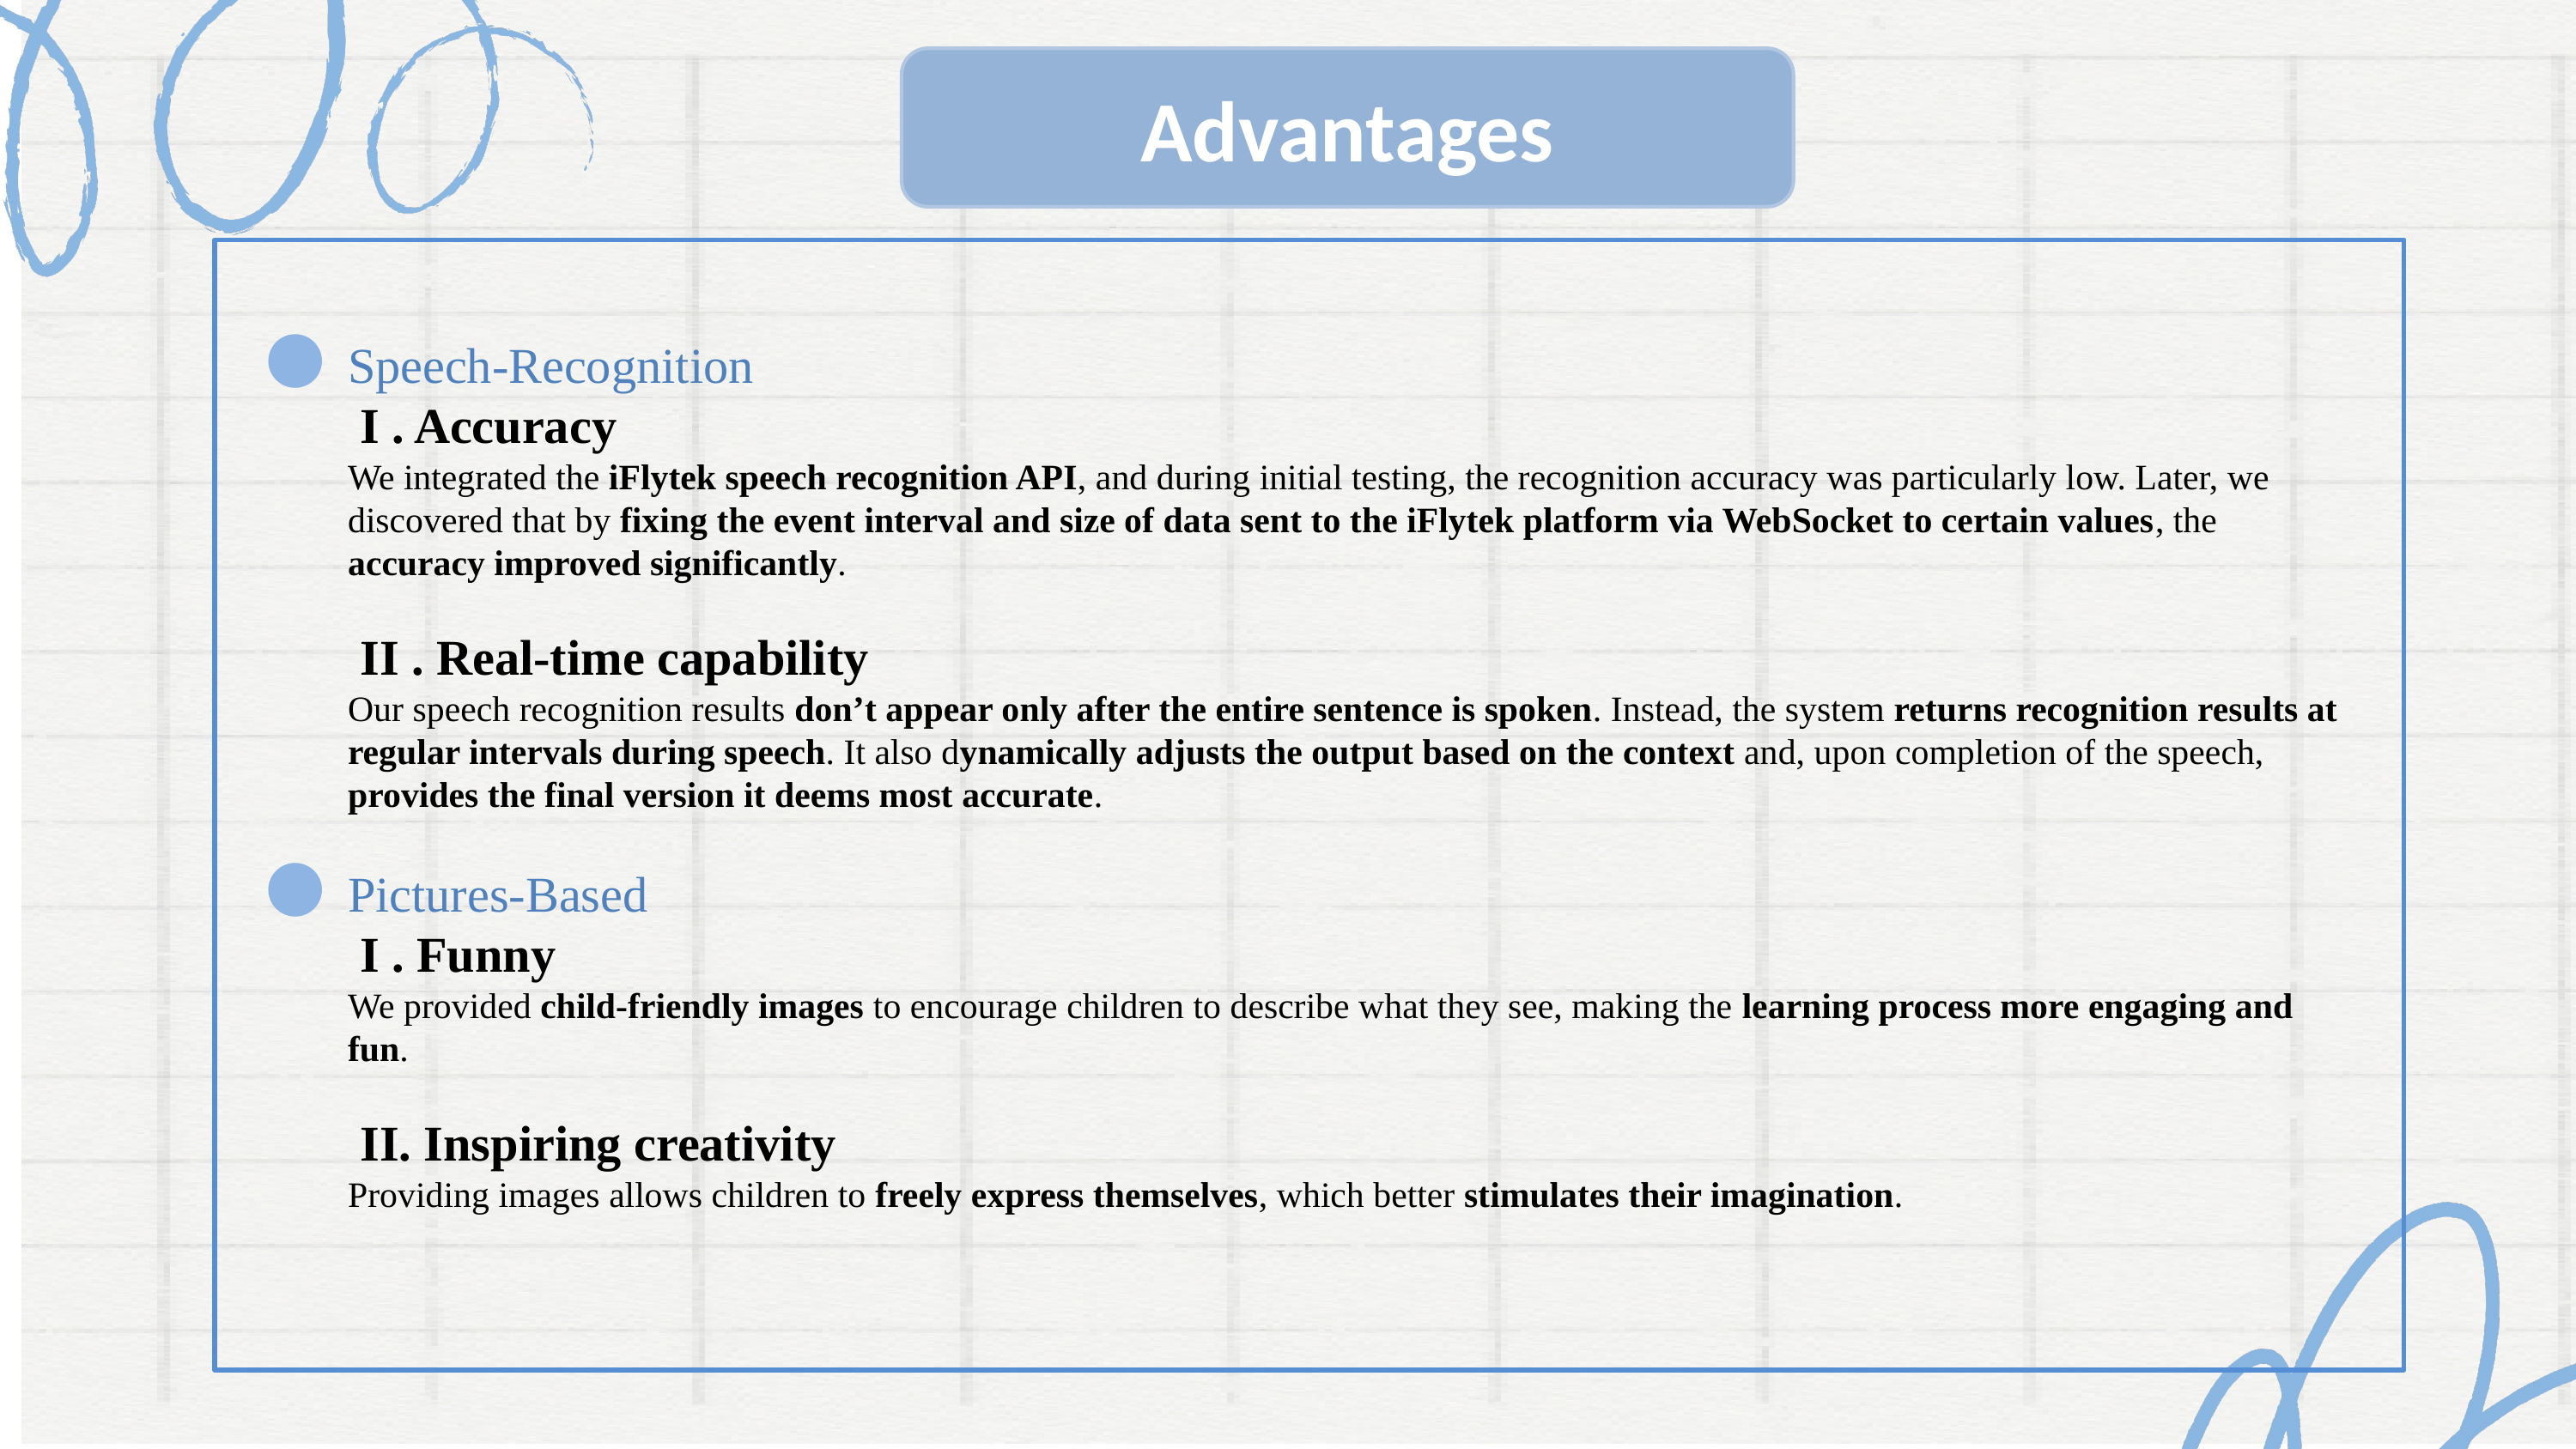

Advantages

Speech-Recognition
 I . Accuracy
We integrated the iFlytek speech recognition API, and during initial testing, the recognition accuracy was particularly low. Later, we discovered that by fixing the event interval and size of data sent to the iFlytek platform via WebSocket to certain values, the accuracy improved significantly.

 II . Real-time capability
Our speech recognition results don’t appear only after the entire sentence is spoken. Instead, the system returns recognition results at regular intervals during speech. It also dynamically adjusts the output based on the context and, upon completion of the speech, provides the final version it deems most accurate.

Pictures-Based
 I . Funny
We provided child-friendly images to encourage children to describe what they see, making the learning process more engaging and fun.

 II. Inspiring creativity
Providing images allows children to freely express themselves, which better stimulates their imagination.